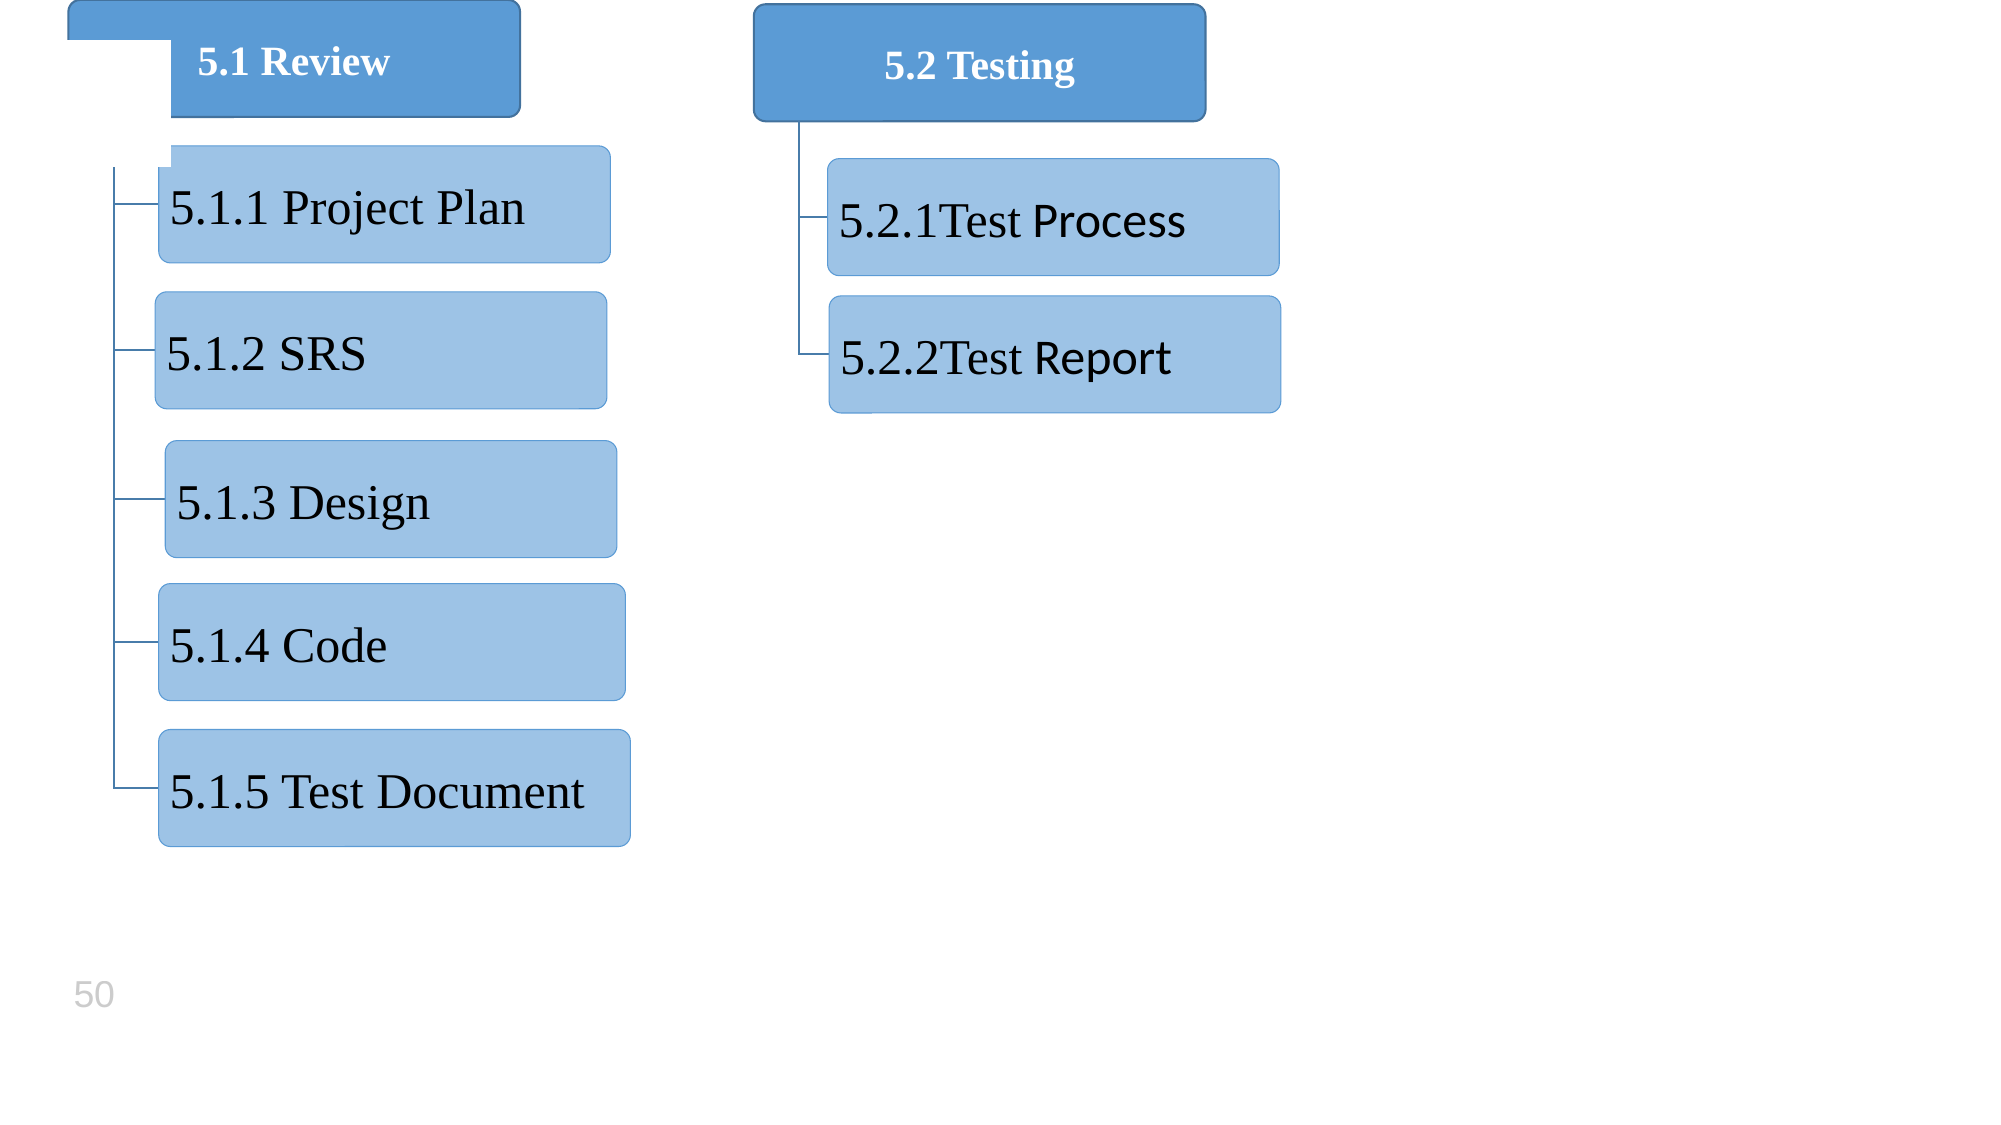

5.1 Review
5.1.1 Project Plan
5.1.2 SRS
5.1.3 Design
5.1.4 Code
5.1.5 Test Document
5.2 Testing
5.2.1Test Process
5.2.2Test Report